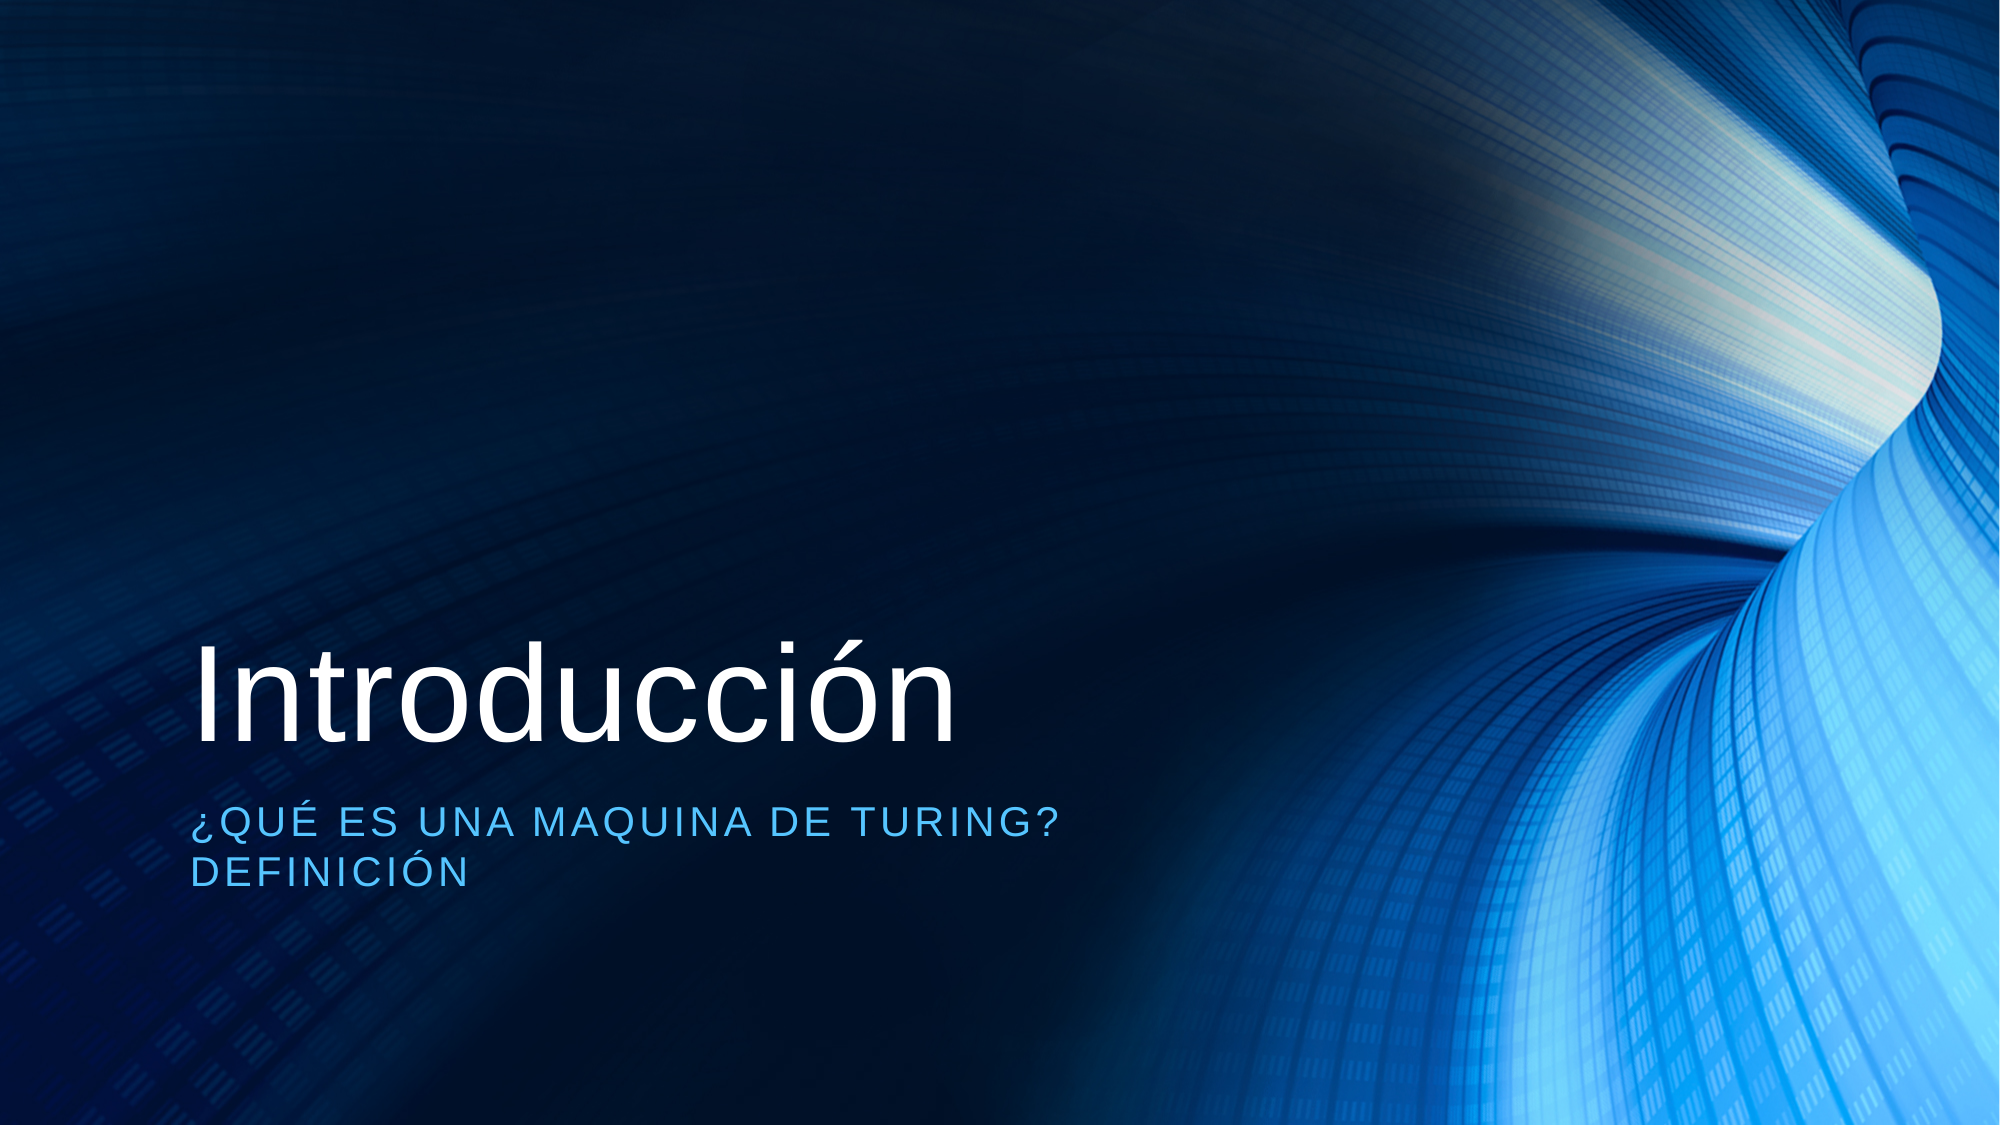

# Introducción
¿Qué es una MAQUINA DE TURING?
DEFINICIÓN